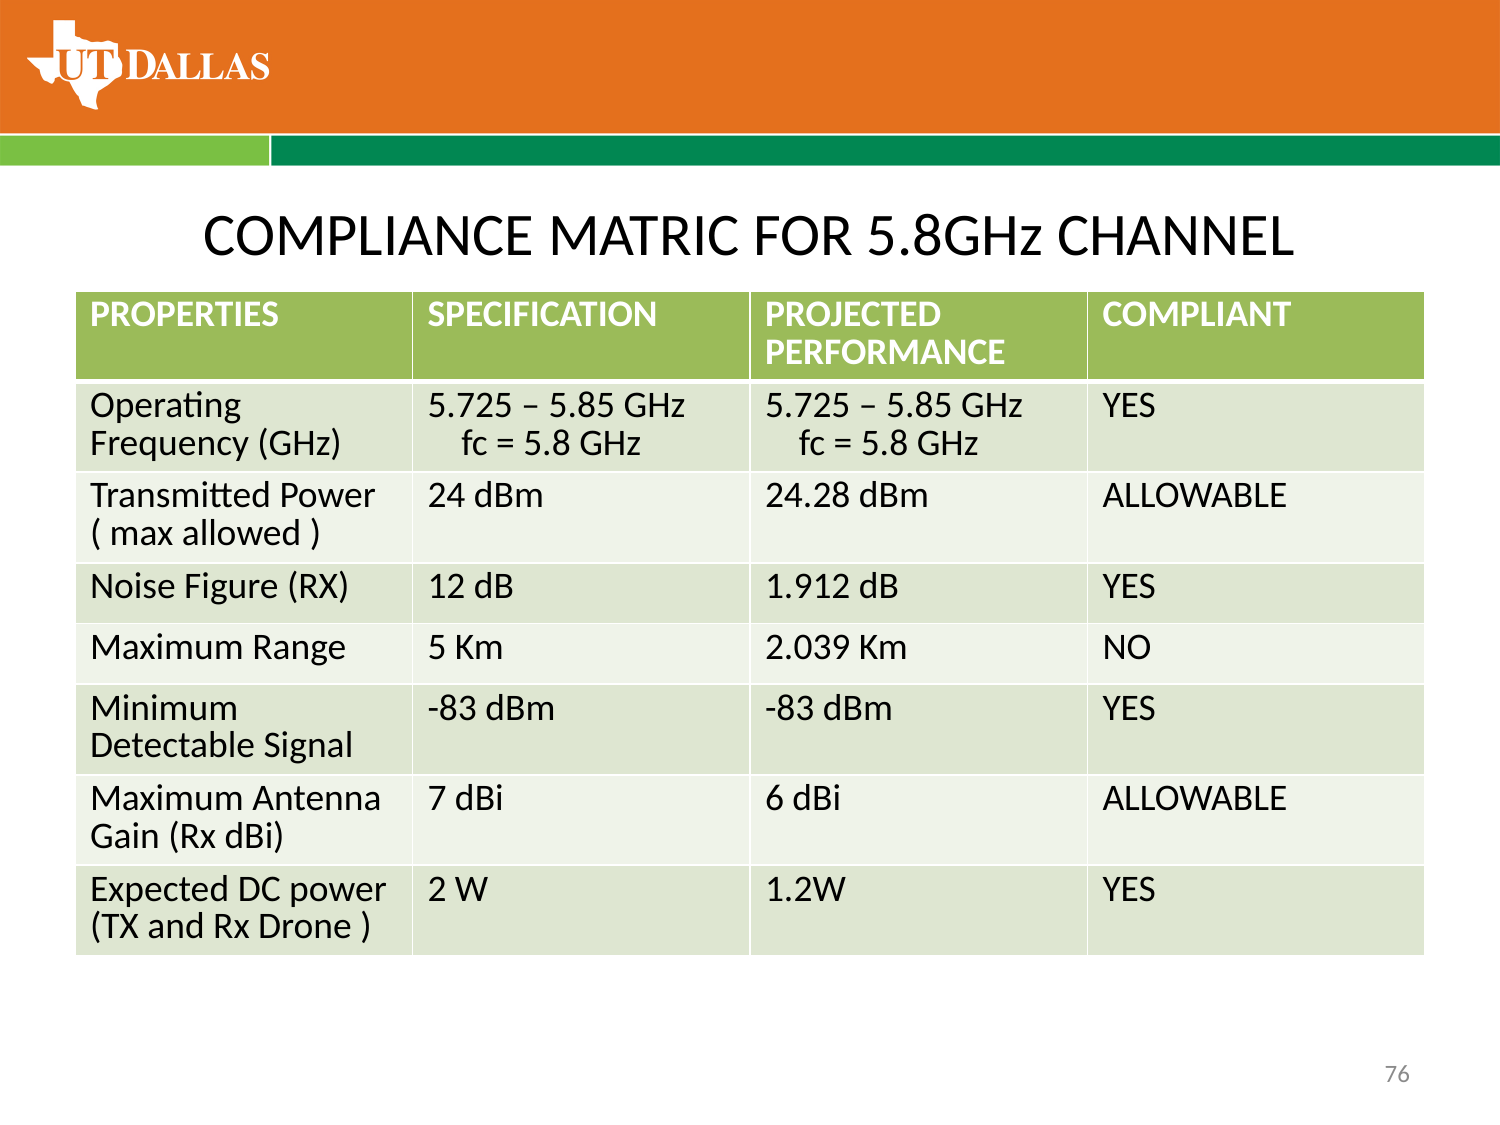

# COMPLIANCE MATRIC FOR 5.8GHz CHANNEL
| PROPERTIES | SPECIFICATION | PROJECTED PERFORMANCE | COMPLIANT |
| --- | --- | --- | --- |
| Operating Frequency (GHz) | 5.725 – 5.85 GHz fc = 5.8 GHz | 5.725 – 5.85 GHz fc = 5.8 GHz | YES |
| Transmitted Power ( max allowed ) | 24 dBm | 24.28 dBm | ALLOWABLE |
| Noise Figure (RX) | 12 dB | 1.912 dB | YES |
| Maximum Range | 5 Km | 2.039 Km | NO |
| Minimum Detectable Signal | -83 dBm | -83 dBm | YES |
| Maximum Antenna Gain (Rx dBi) | 7 dBi | 6 dBi | ALLOWABLE |
| Expected DC power (TX and Rx Drone ) | 2 W | 1.2W | YES |
76